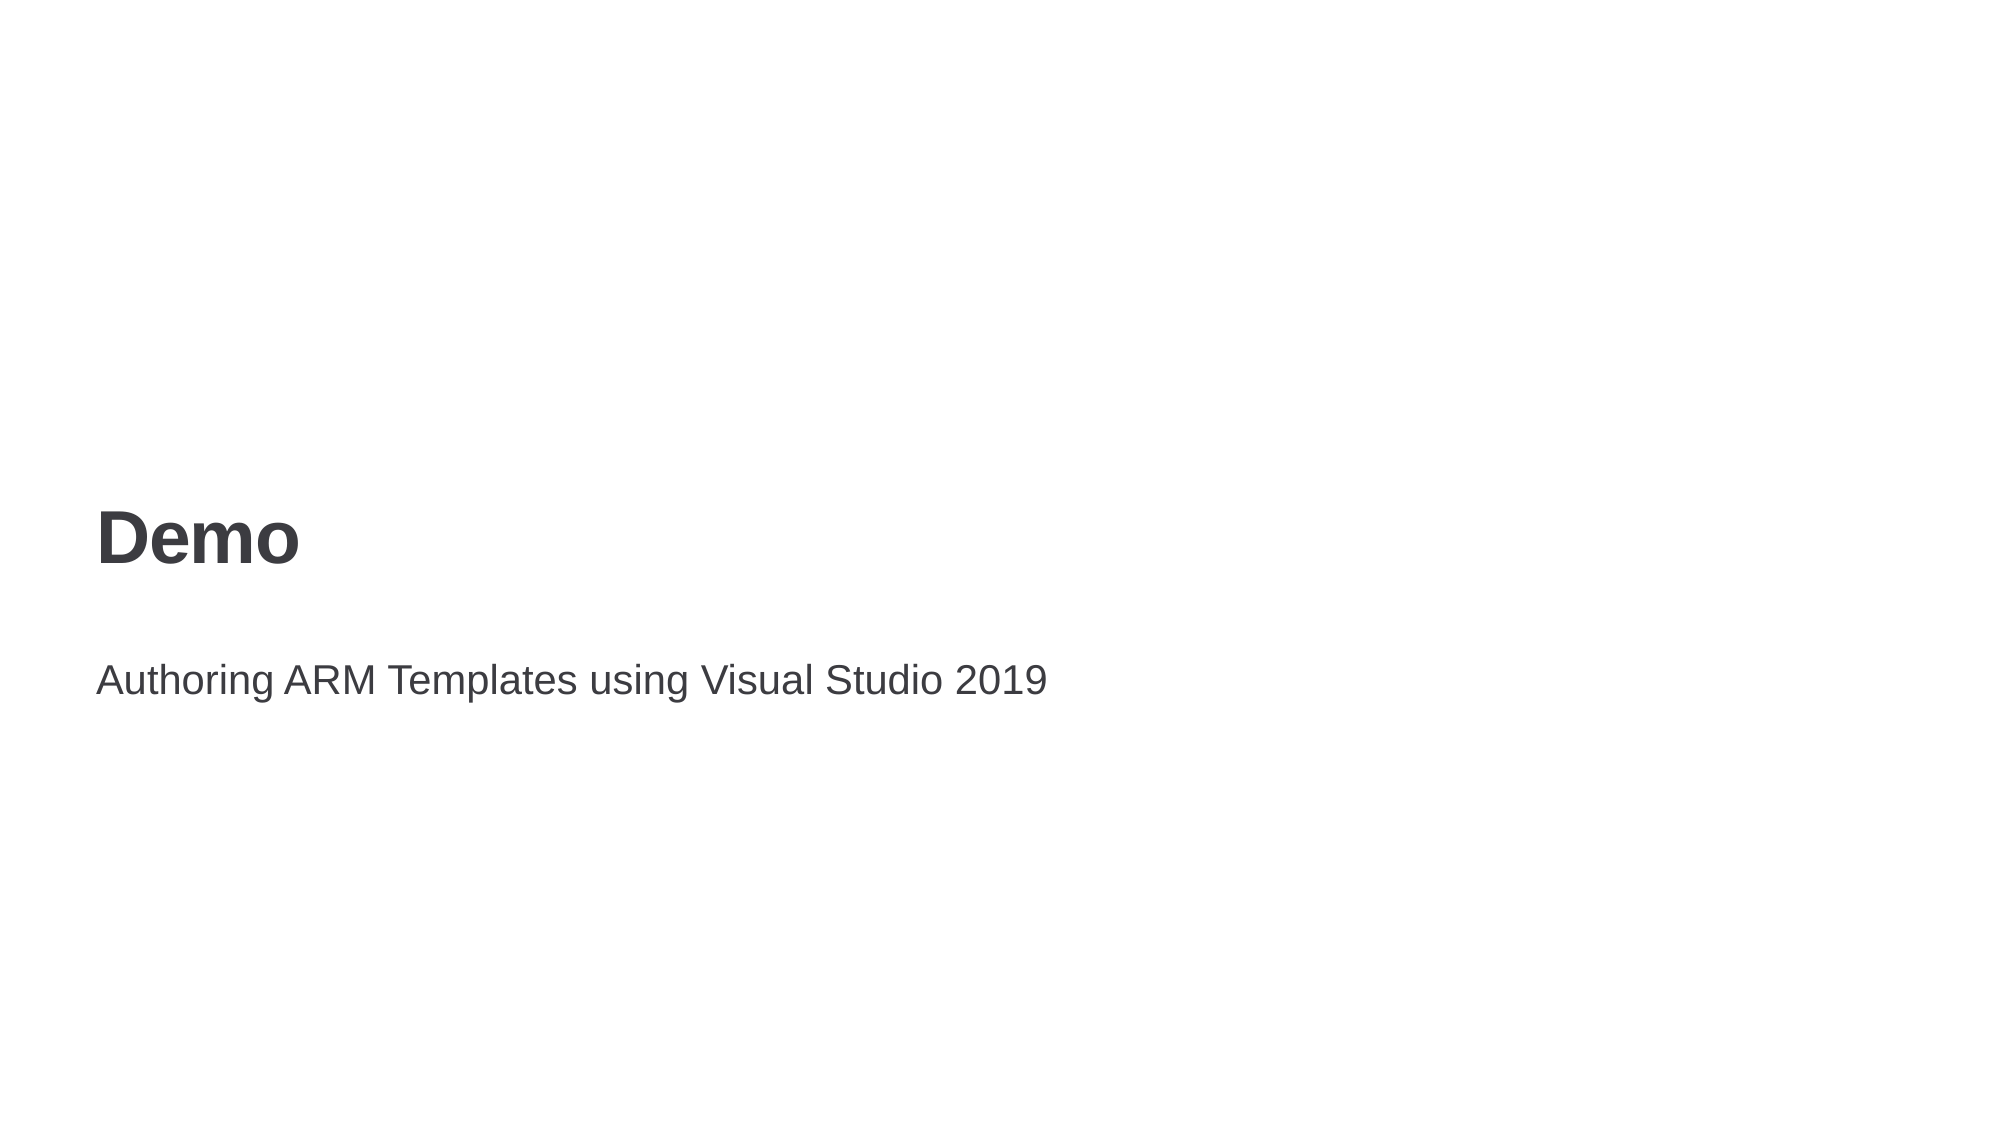

# Demo
Authoring ARM Templates using Visual Studio 2019